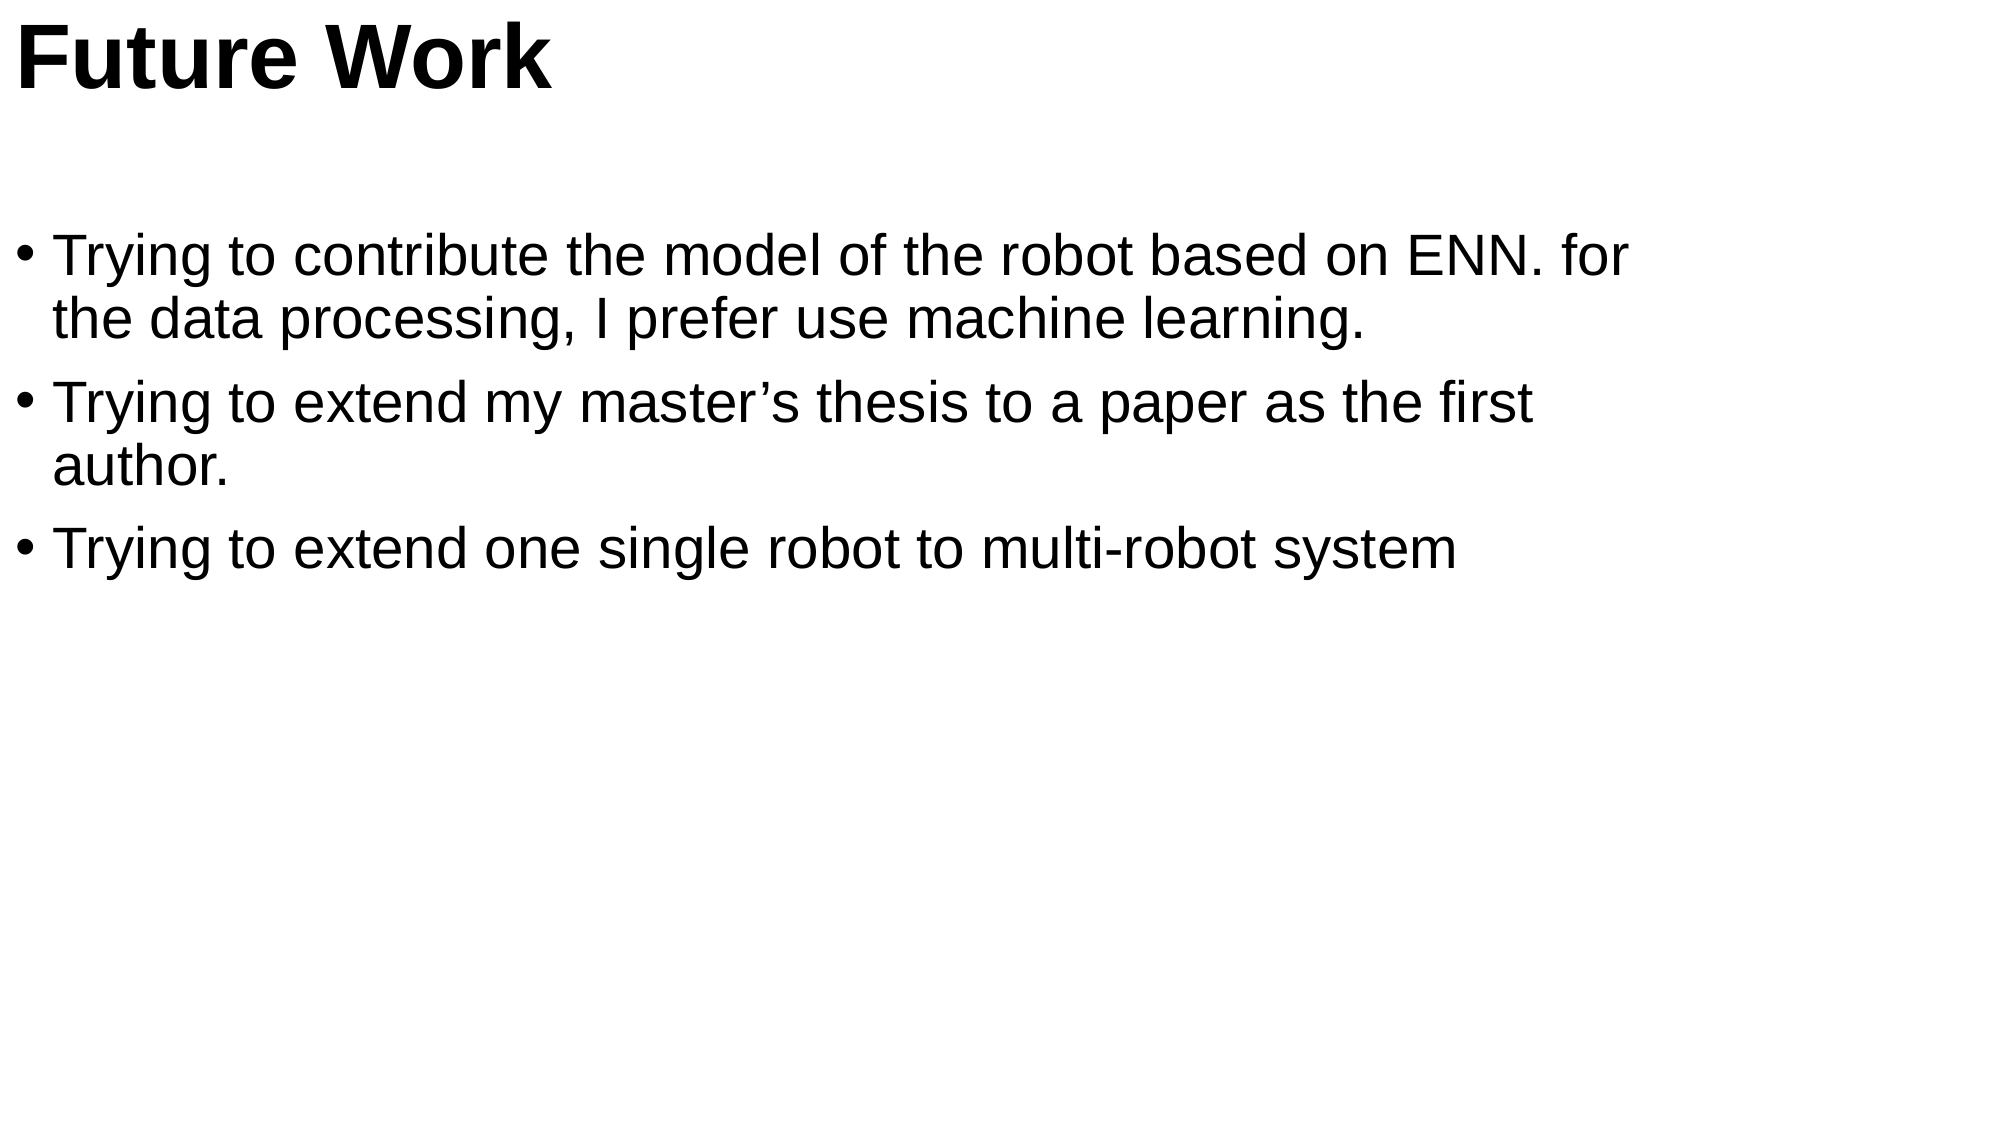

# Future Work
Trying to contribute the model of the robot based on ENN. for the data processing, I prefer use machine learning.
Trying to extend my master’s thesis to a paper as the first author.
Trying to extend one single robot to multi-robot system